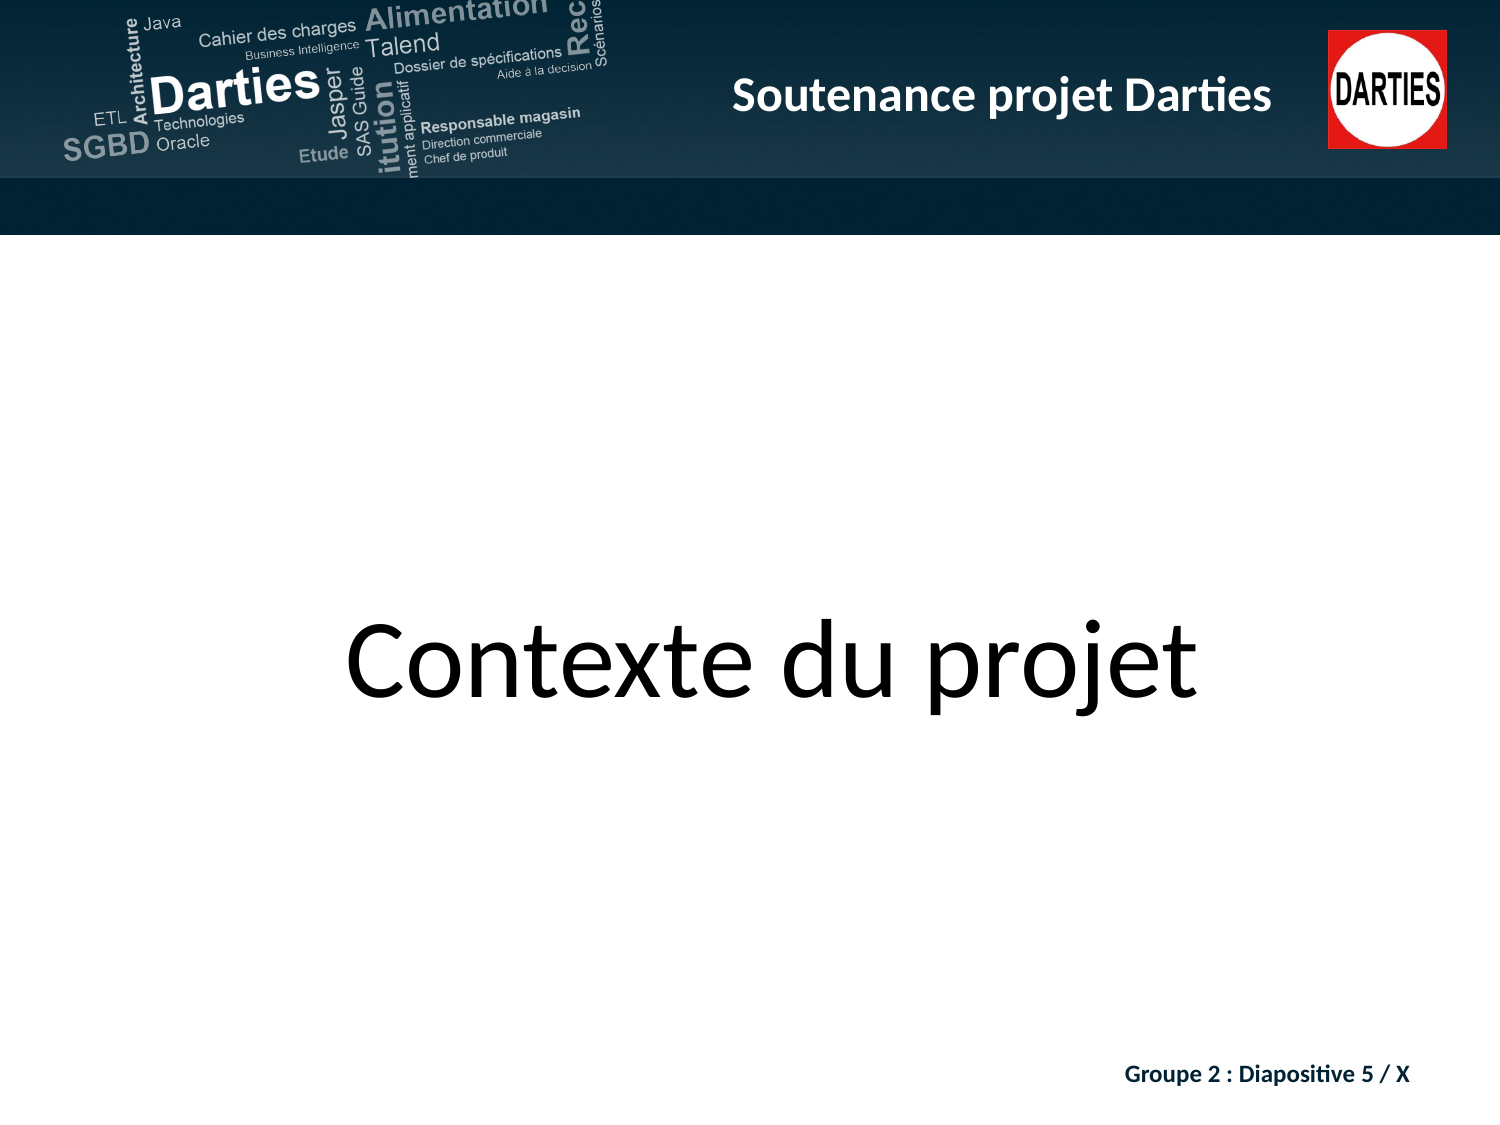

#

Contexte du projet
Groupe 2 : Diapositive 5 / X